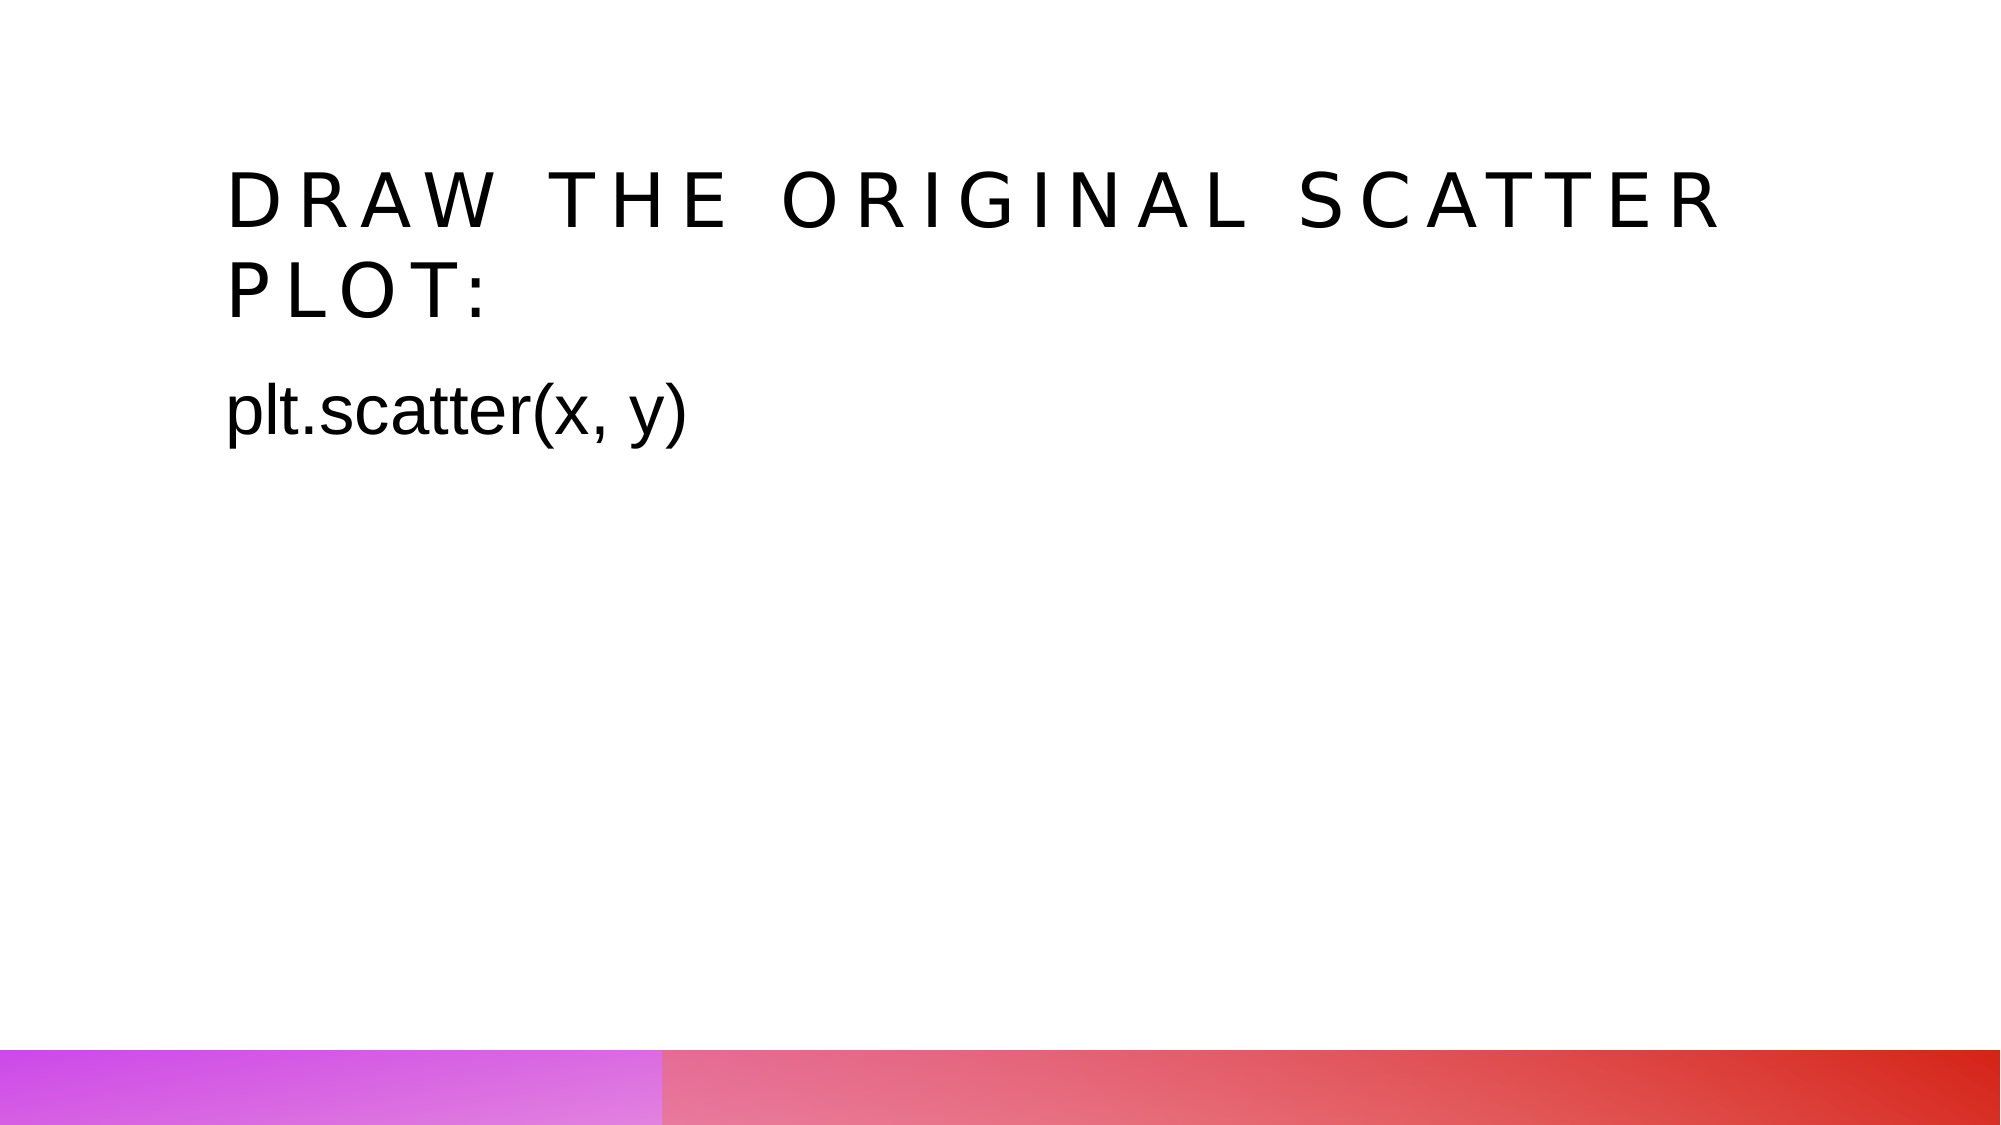

# Draw the original scatter plot:
plt.scatter(x, y)